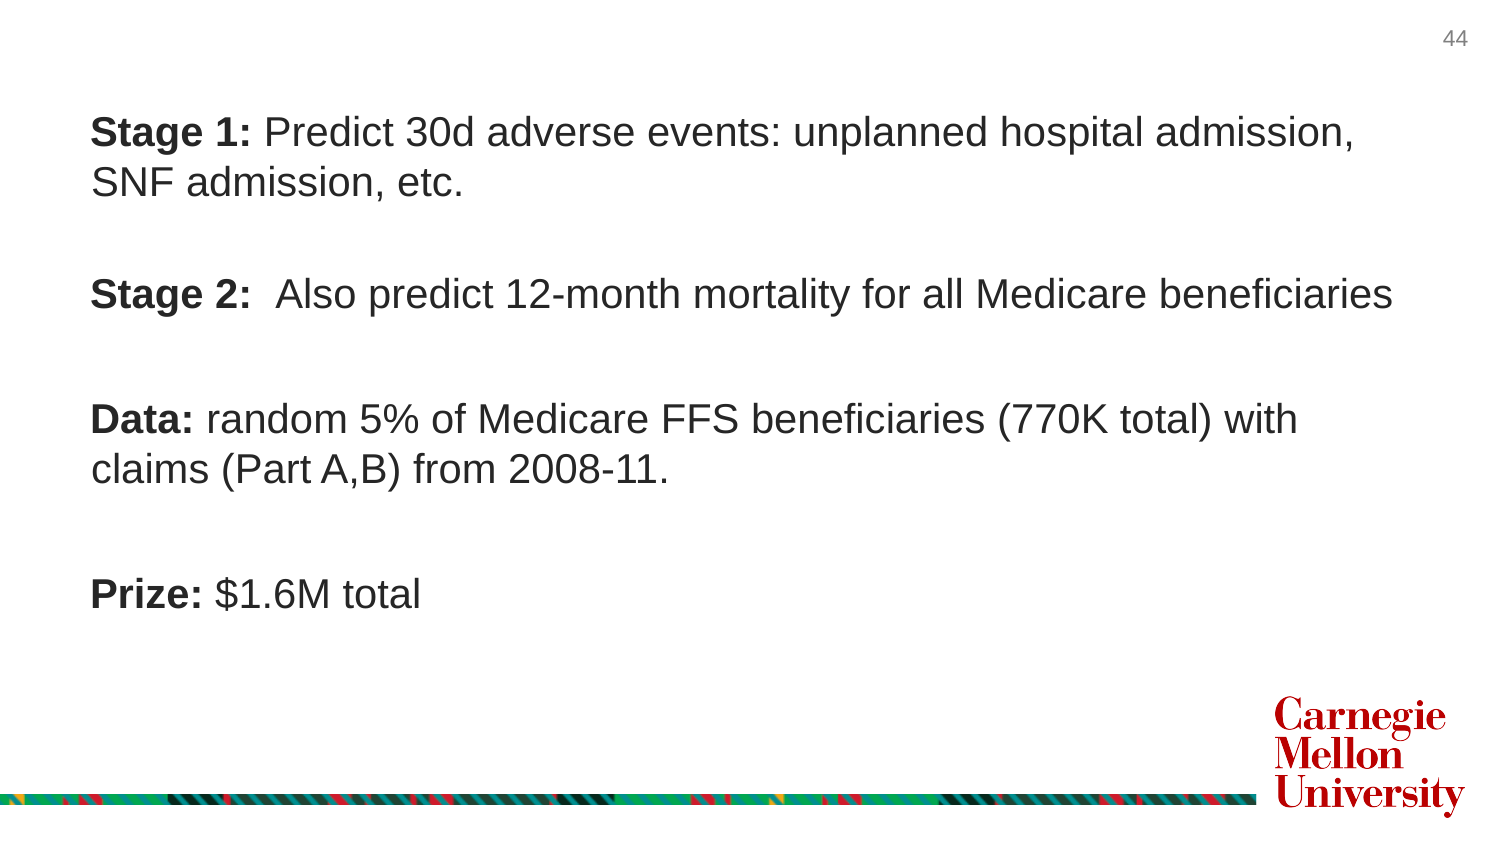

Stage 1: Predict 30d adverse events: unplanned hospital admission, SNF admission, etc.
Stage 2:  Also predict 12-month mortality for all Medicare beneficiaries

Data: random 5% of Medicare FFS beneficiaries (770K total) with claims (Part A,B) from 2008-11.

Prize: $1.6M total
44